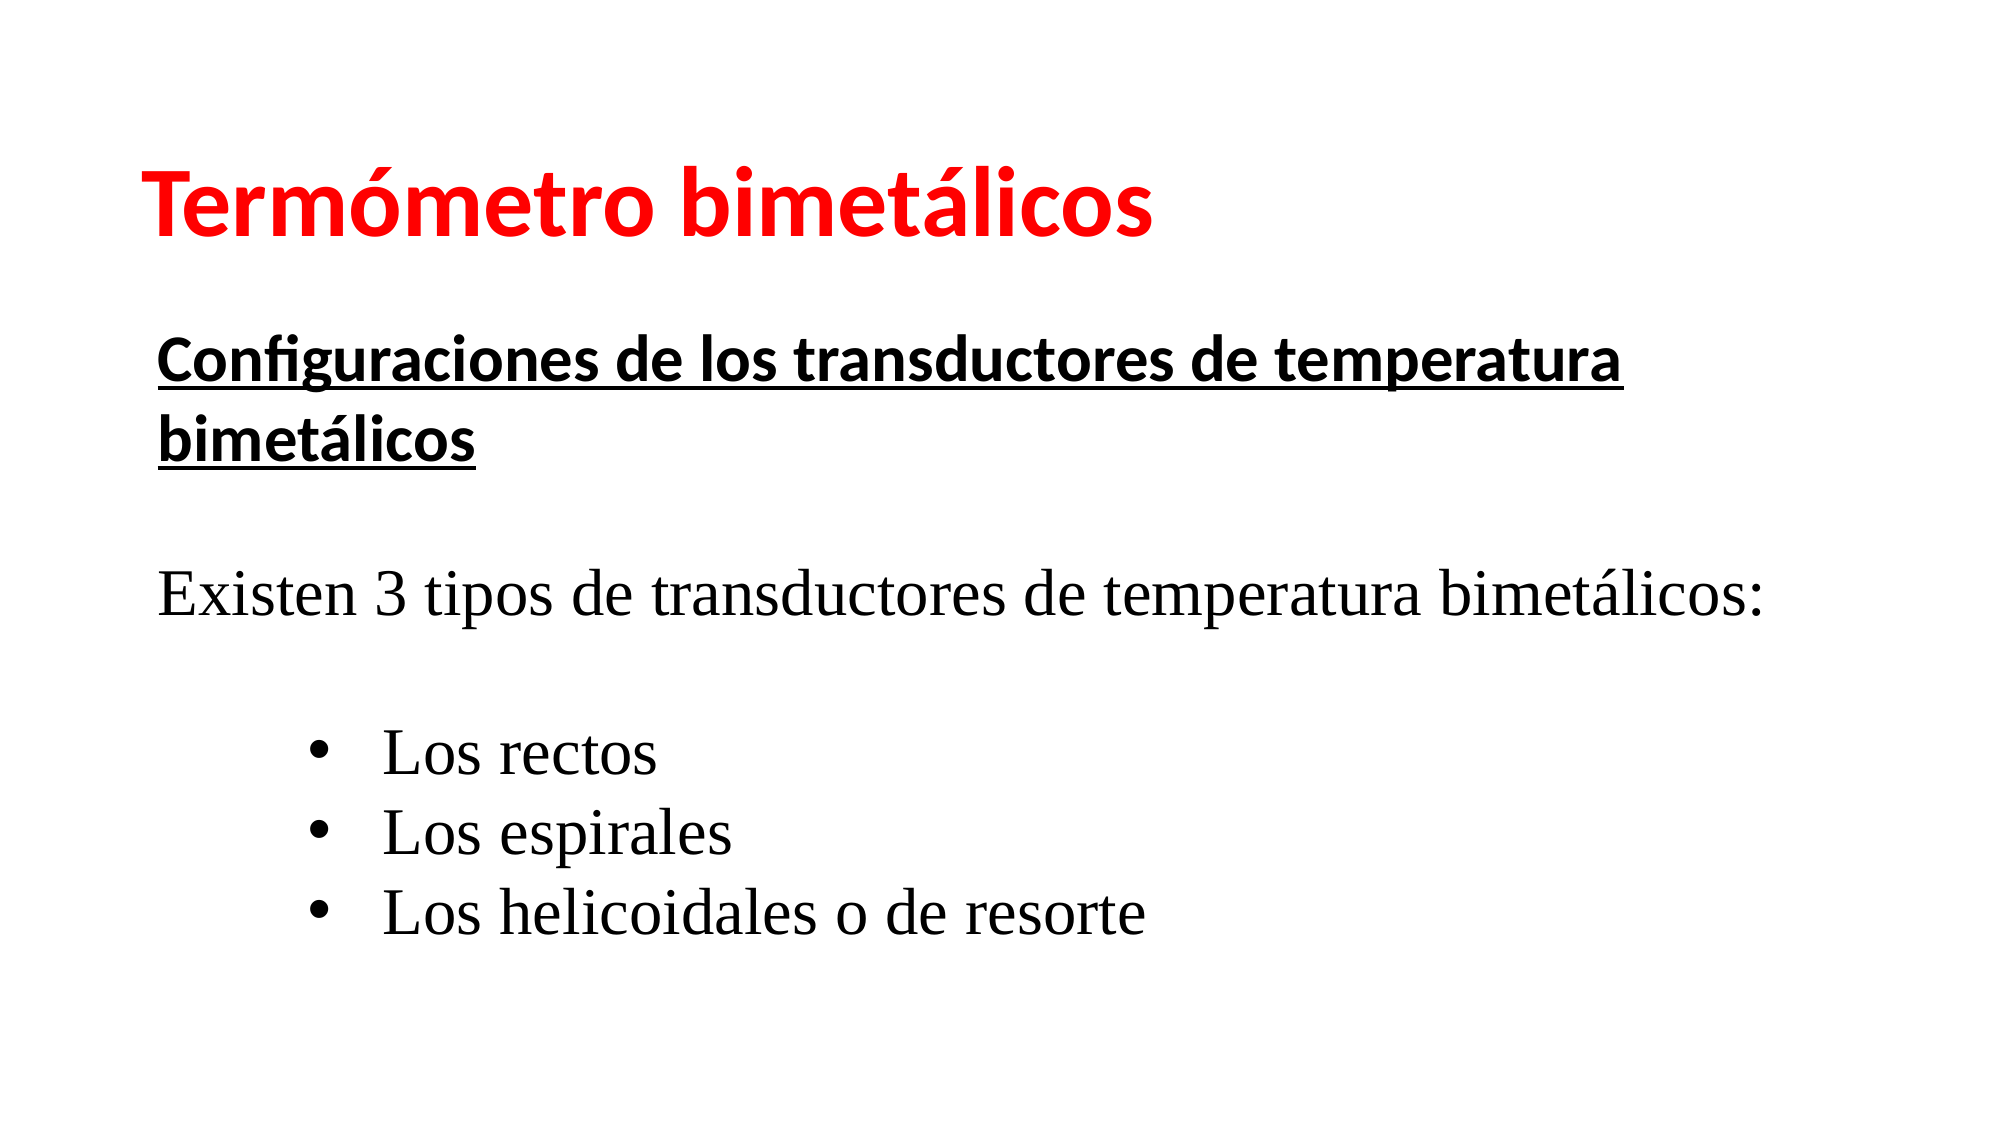

Termómetro bimetálicos
Configuraciones de los transductores de temperatura bimetálicos
Existen 3 tipos de transductores de temperatura bimetálicos:

Los rectos
Los espirales
Los helicoidales o de resorte